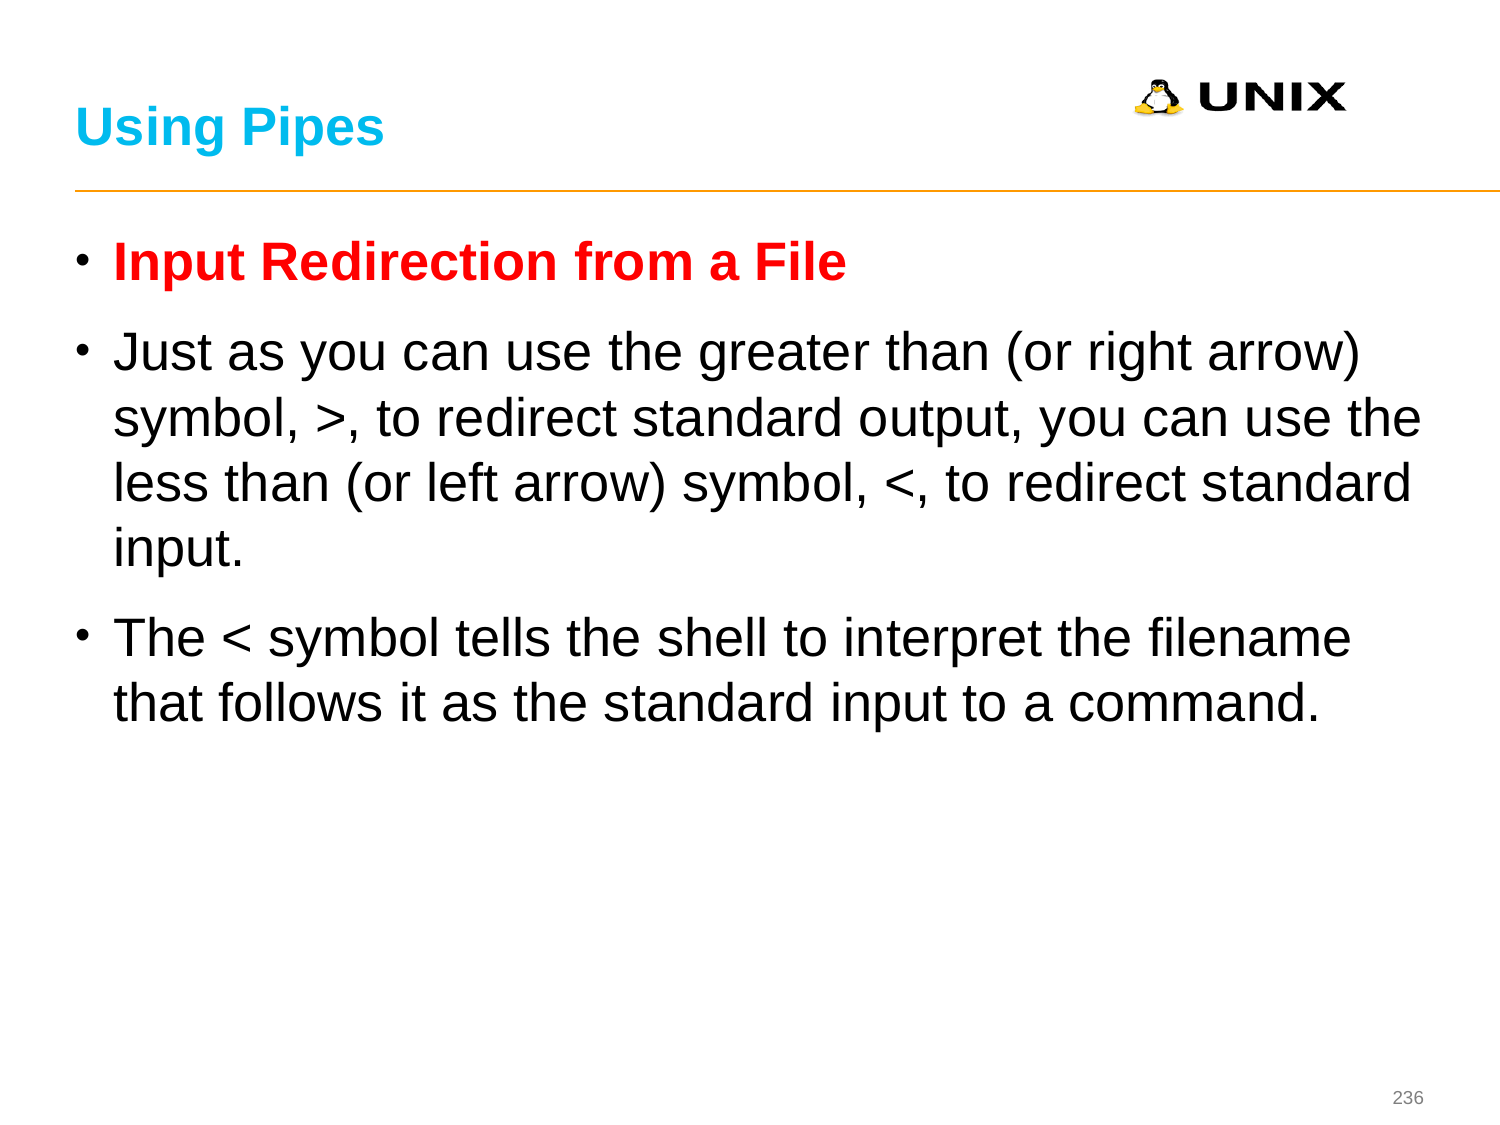

# Using Pipes
Input Redirection from a File
Just as you can use the greater than (or right arrow) symbol, >, to redirect standard output, you can use the less than (or left arrow) symbol, <, to redirect standard input.
The < symbol tells the shell to interpret the filename that follows it as the standard input to a command.